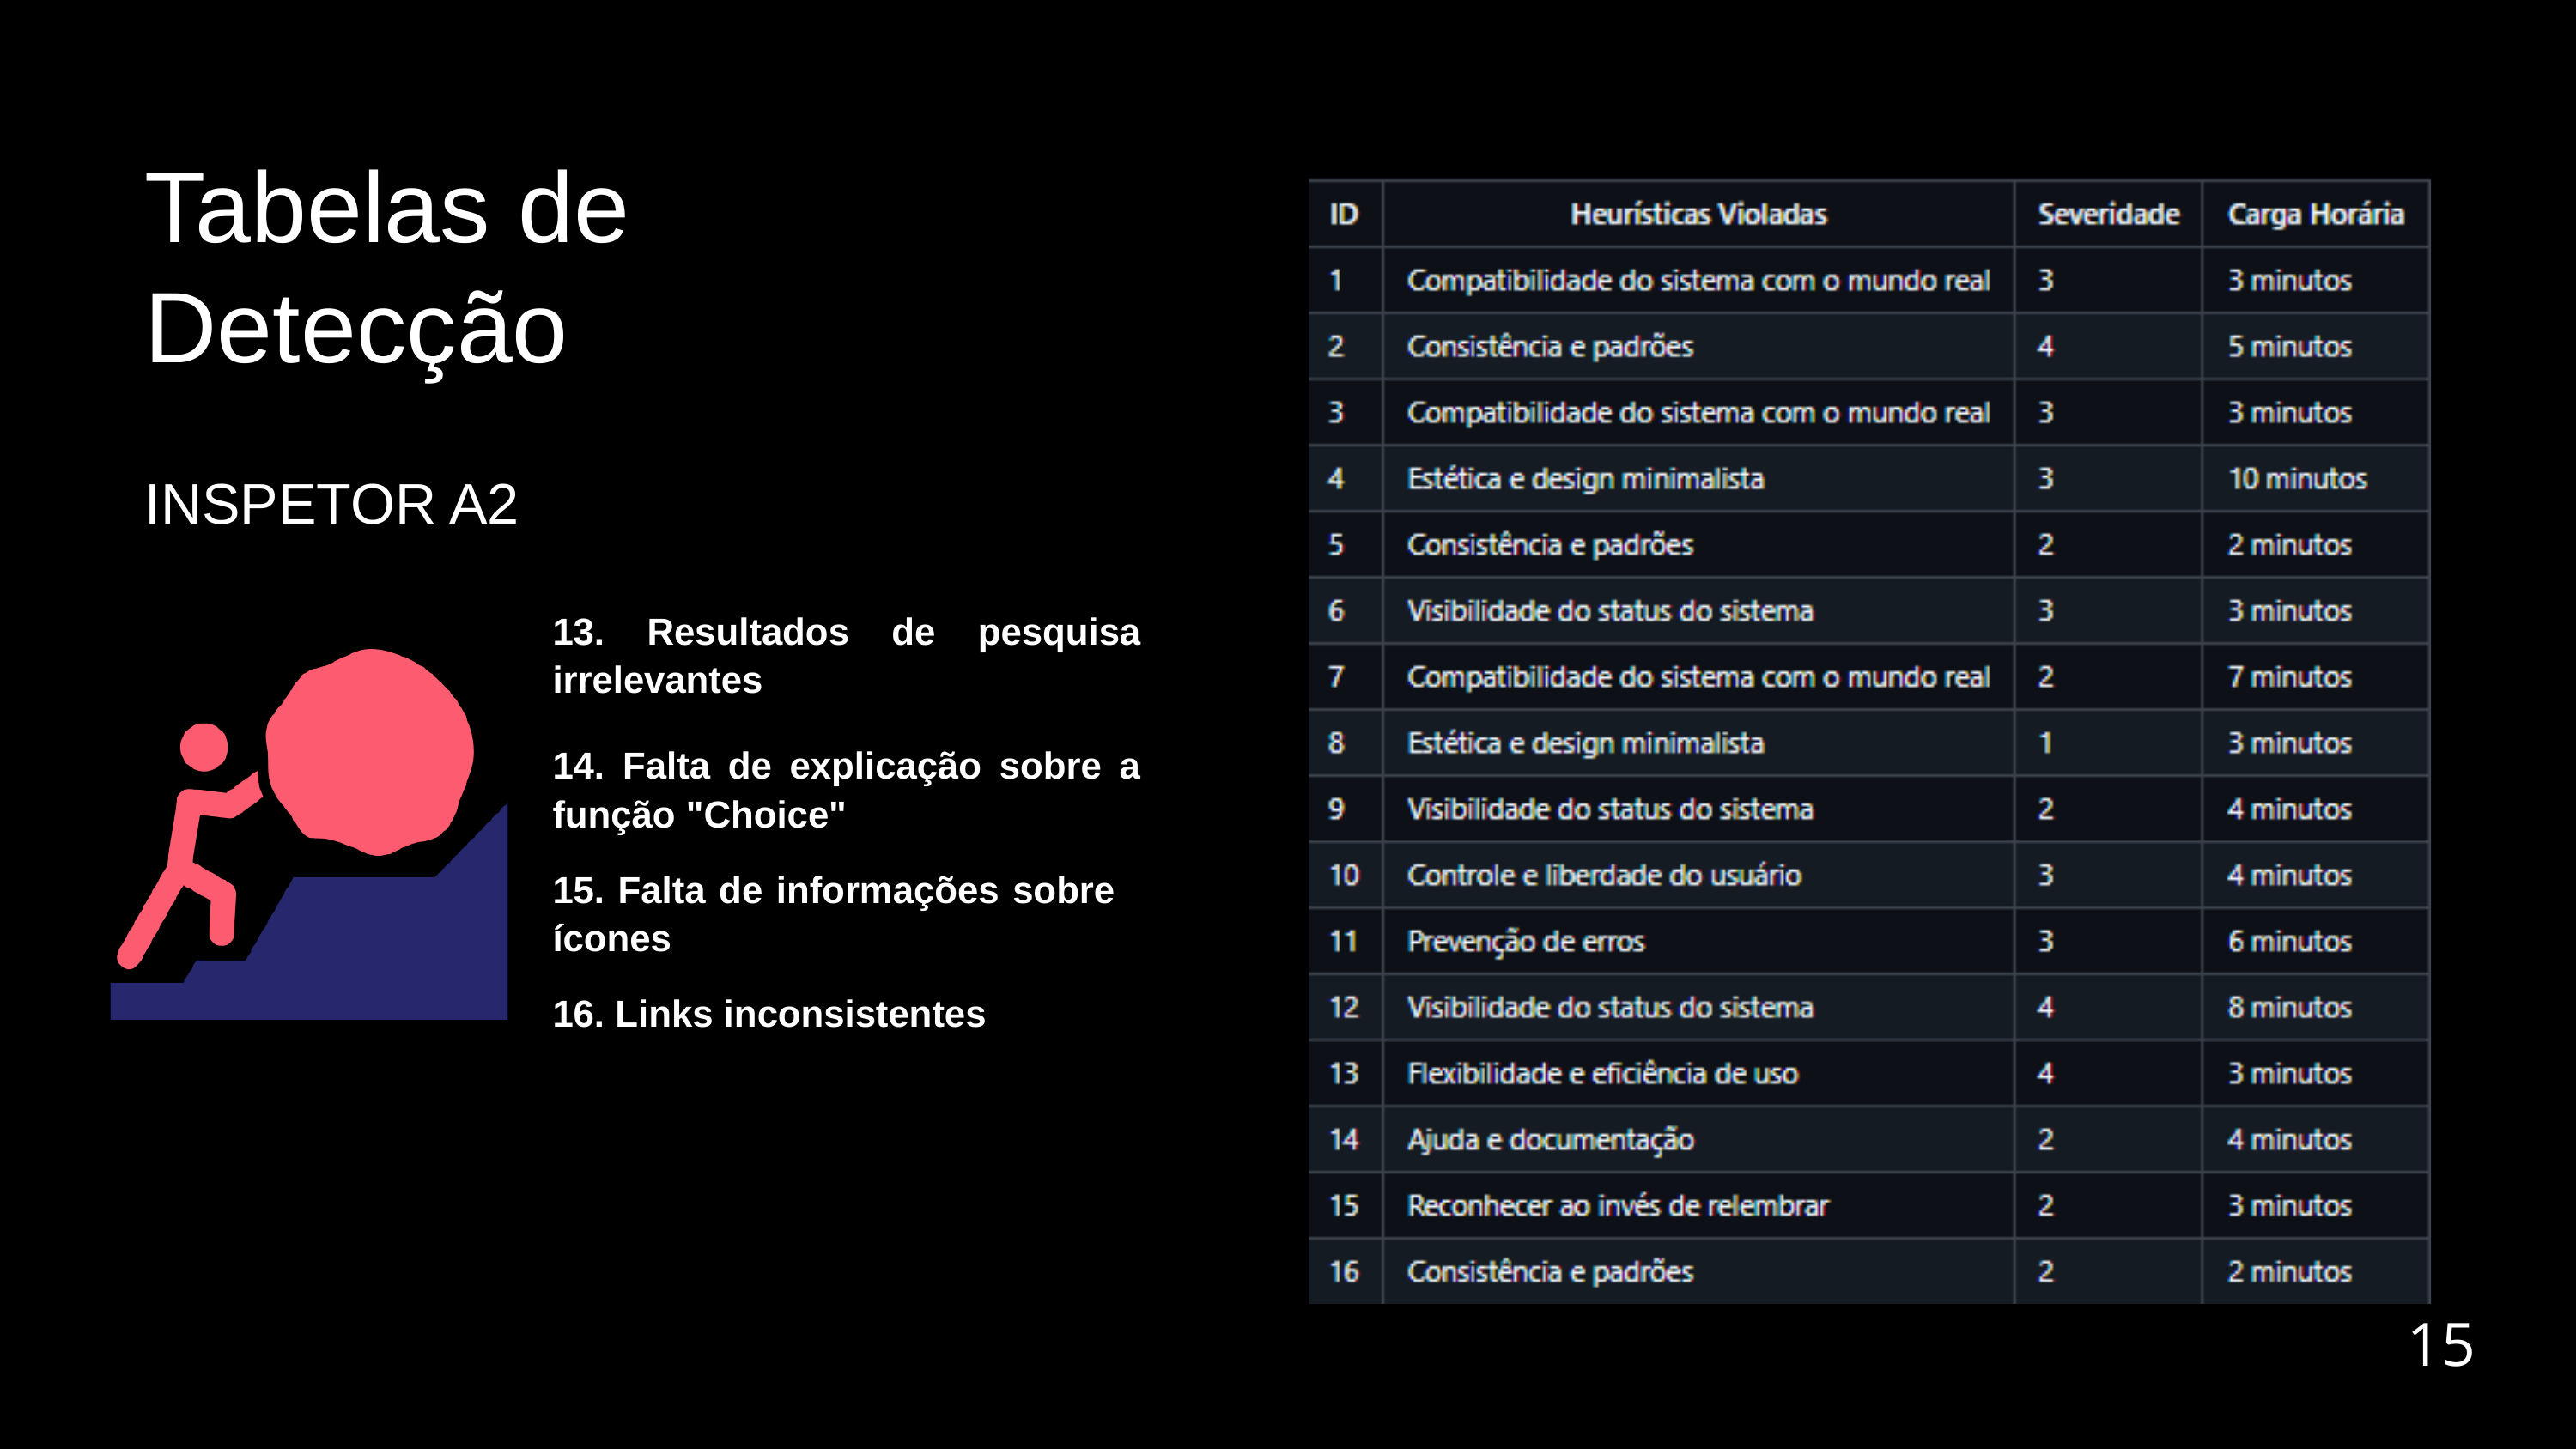

Tabelas de Detecção

INSPETOR A2
13. Resultados de pesquisa irrelevantes

14. Falta de explicação sobre a função "Choice"
15. Falta de informações sobre ícones
16. Links inconsistentes
15